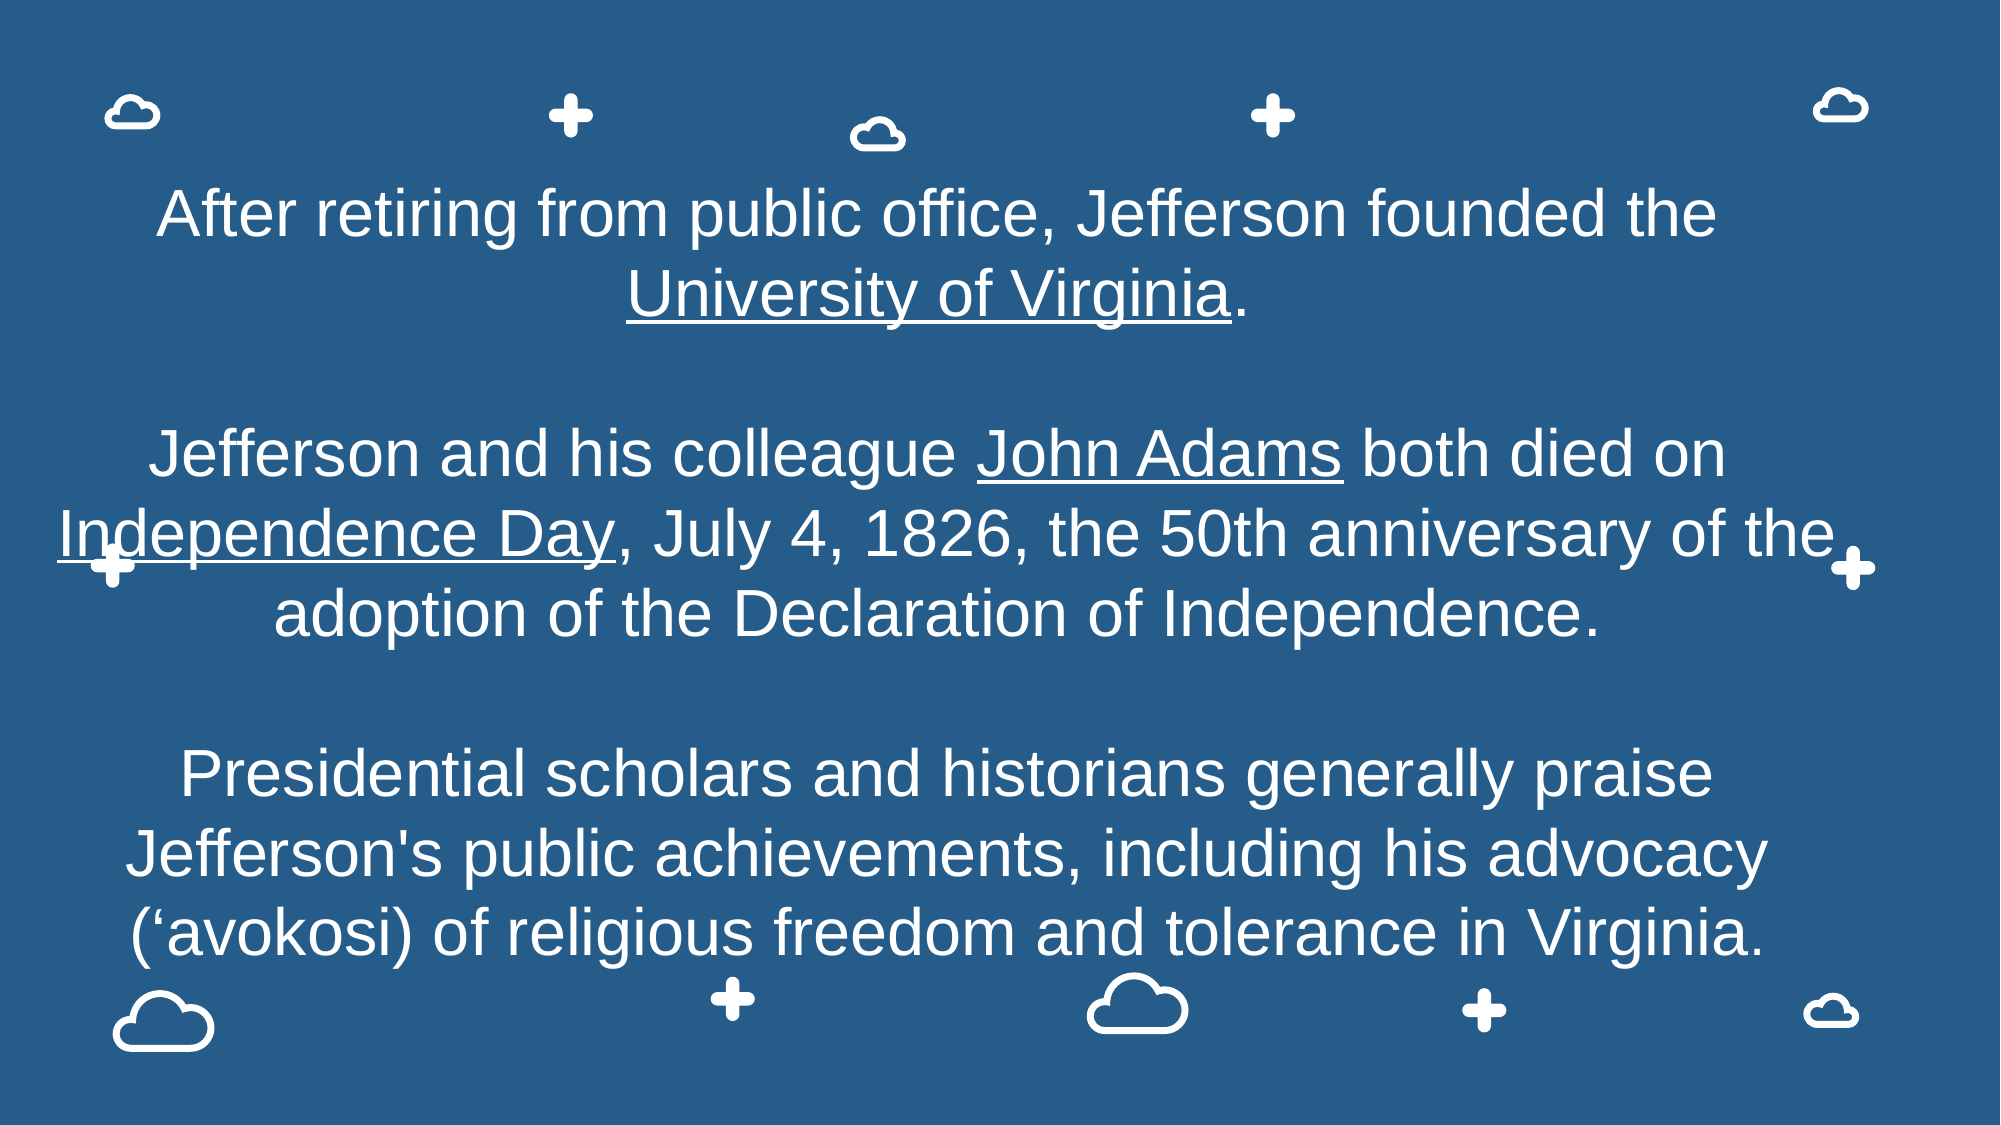

After retiring from public office, Jefferson founded the University of Virginia.

Jefferson and his colleague John Adams both died on Independence Day, July 4, 1826, the 50th anniversary of the adoption of the Declaration of Independence.

Presidential scholars and historians generally praise Jefferson's public achievements, including his advocacy (‘avokosi) of religious freedom and tolerance in Virginia.